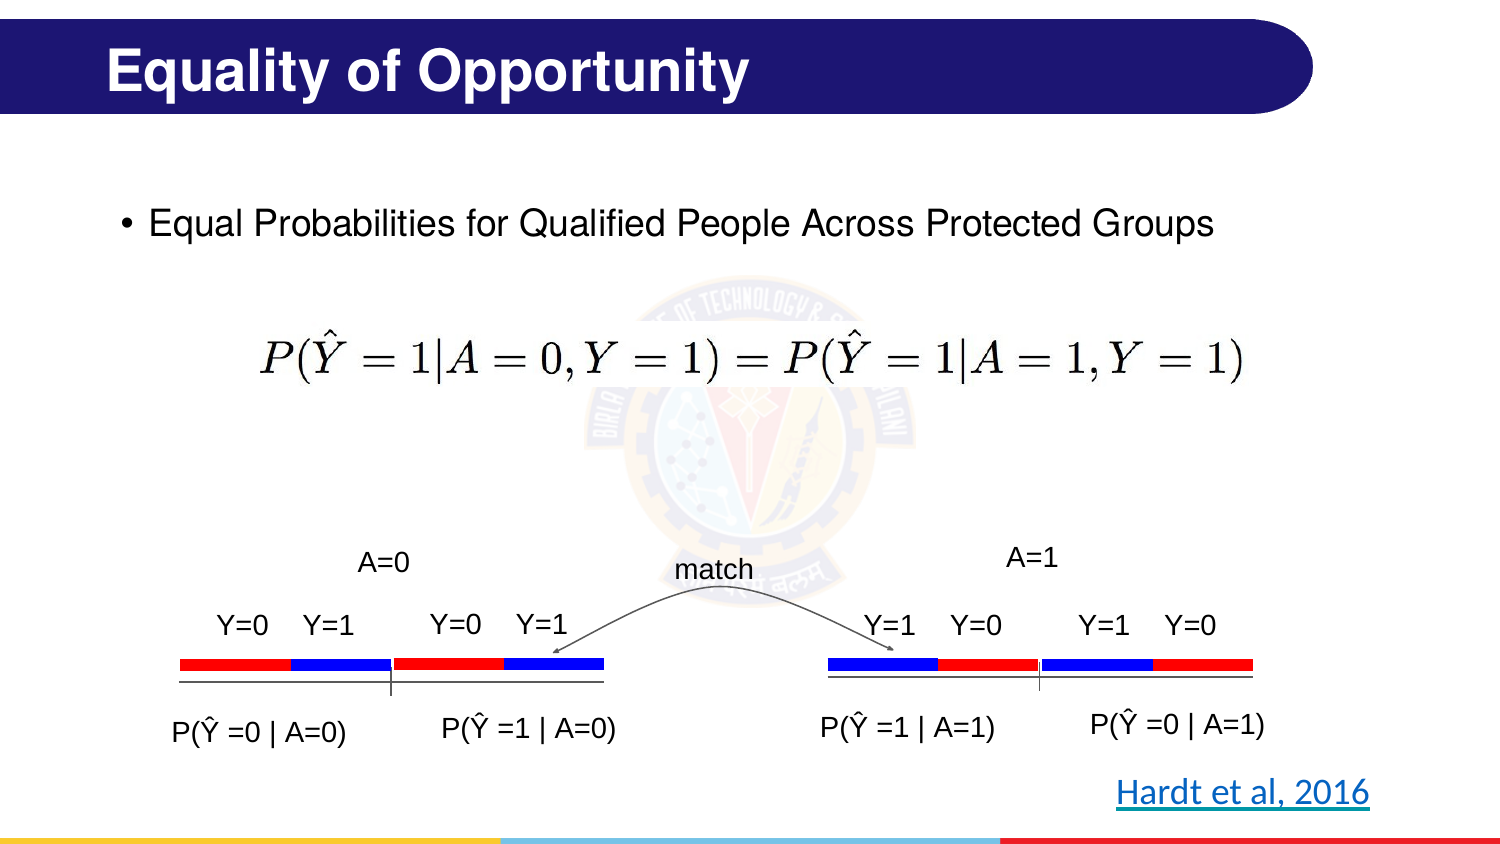

# Equality of Opportunity

Equal Probabilities for Qualified People Across Protected Groups

A=1
A=0
match

Y=0	Y=1
Y=1	Y=0
Y=1	Y=0
Y=0	Y=1

P(Ŷ =0 | A=1)
P(Ŷ =1 | A=1)
P(Ŷ =1 | A=0)
P(Ŷ =0 | A=0)
Hardt et al, 2016